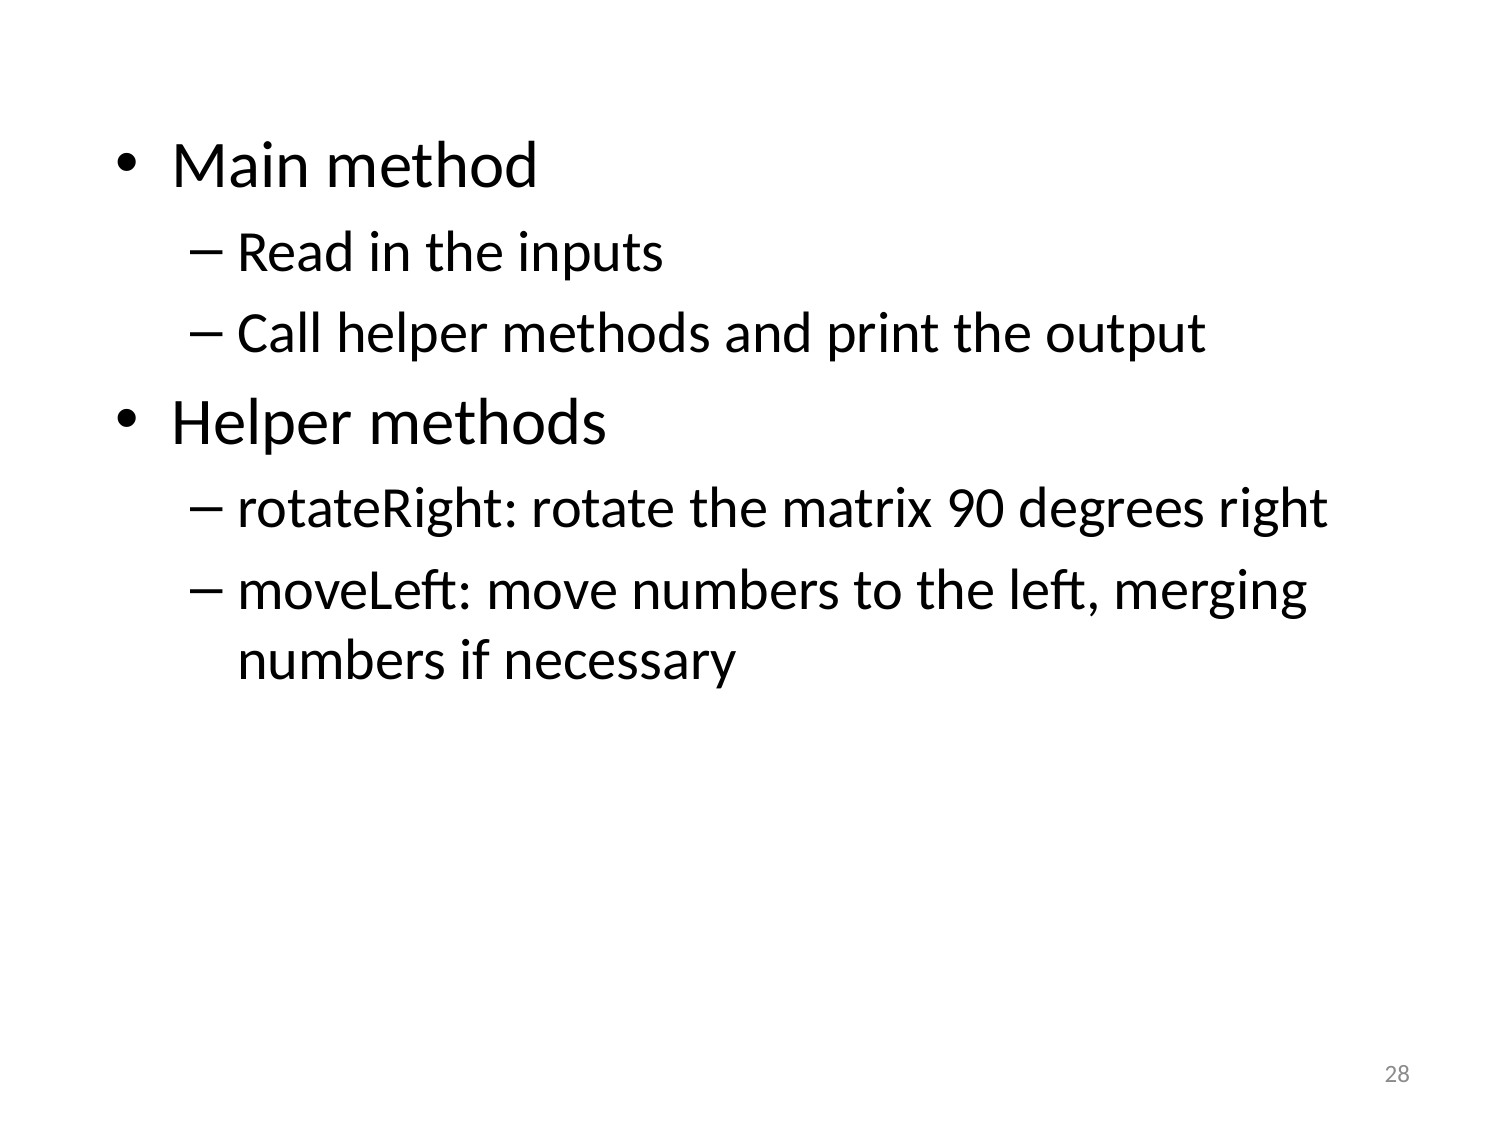

Main method
Read in the inputs
Call helper methods and print the output
Helper methods
rotateRight: rotate the matrix 90 degrees right
moveLeft: move numbers to the left, merging numbers if necessary
28